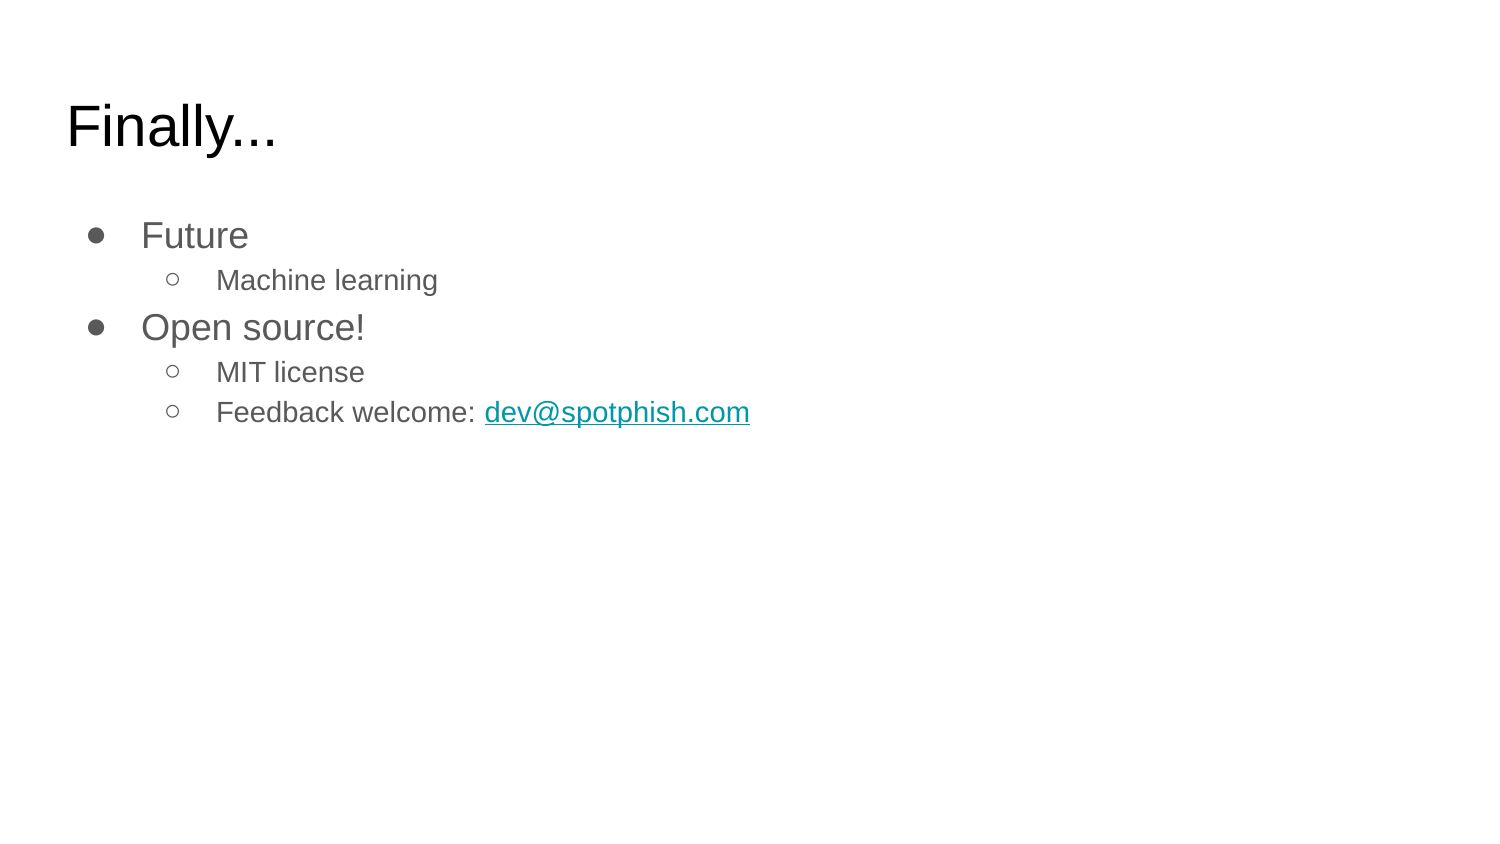

# Finally...
Future
Machine learning
Open source!
MIT license
Feedback welcome: dev@spotphish.com